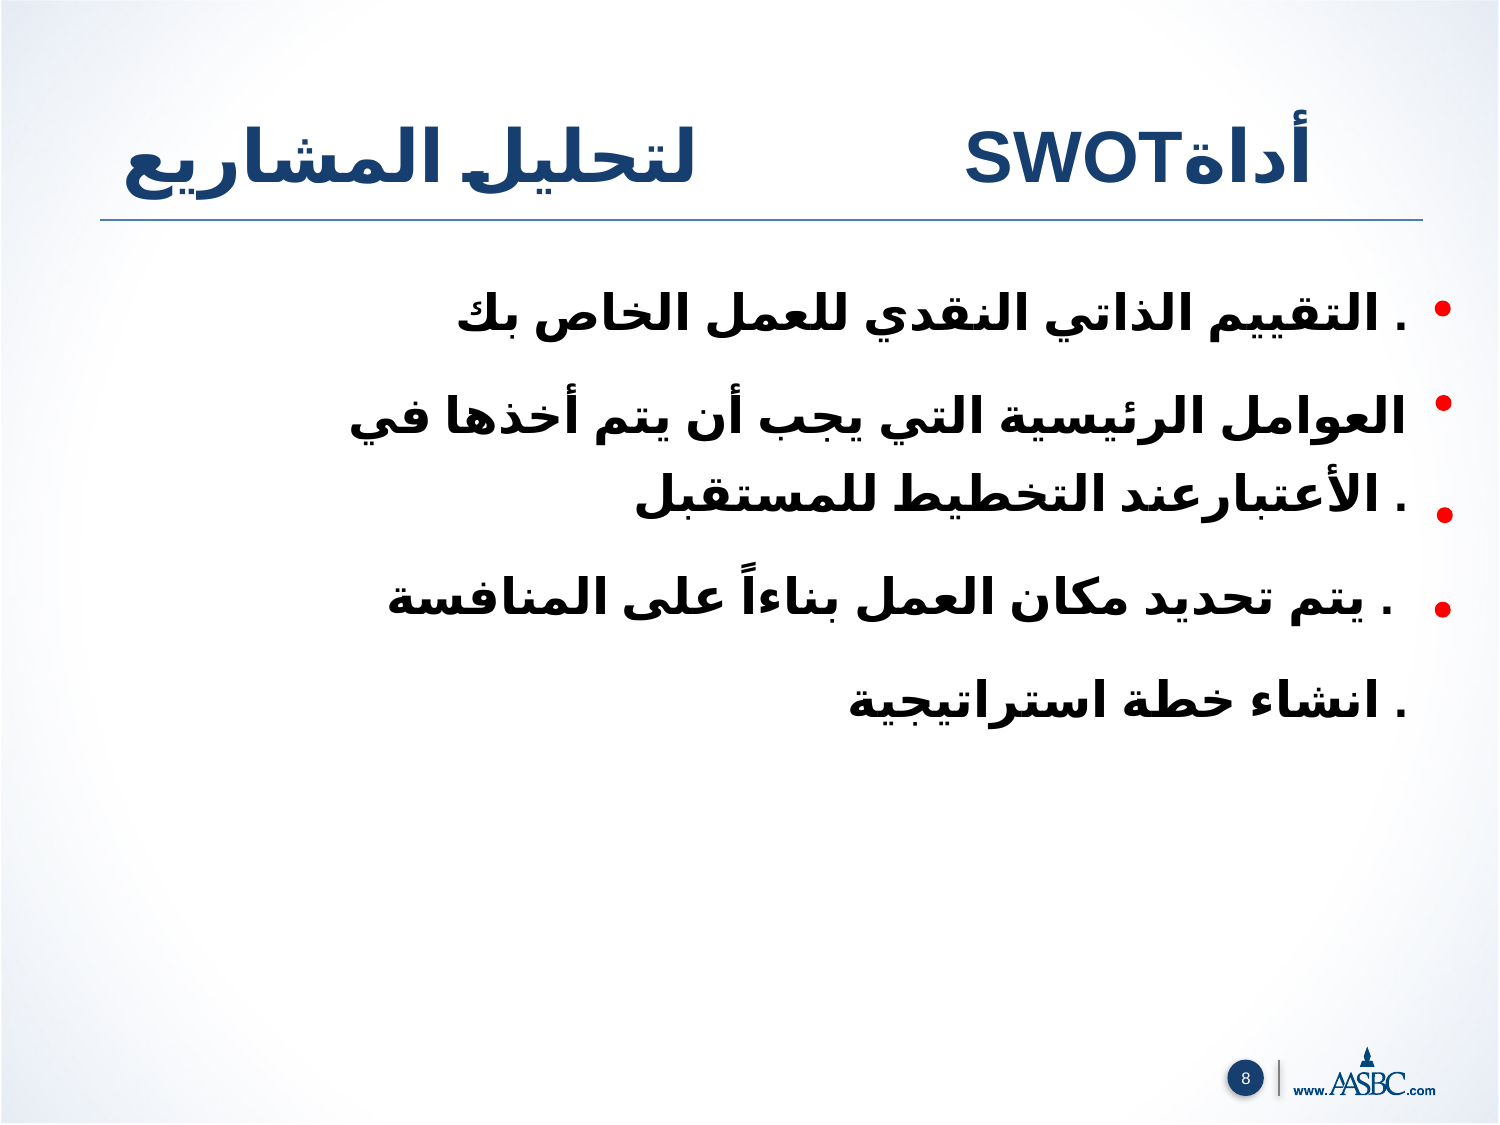

لتحليل المشاريع              SWOTأداة
التقييم الذاتي النقدي للعمل الخاص بك .
العوامل الرئيسية التي يجب أن يتم أخذها في الأعتبارعند التخطيط للمستقبل .
يتم تحديد مكان العمل بناءاً على المنافسة .
انشاء خطة استراتيجية .